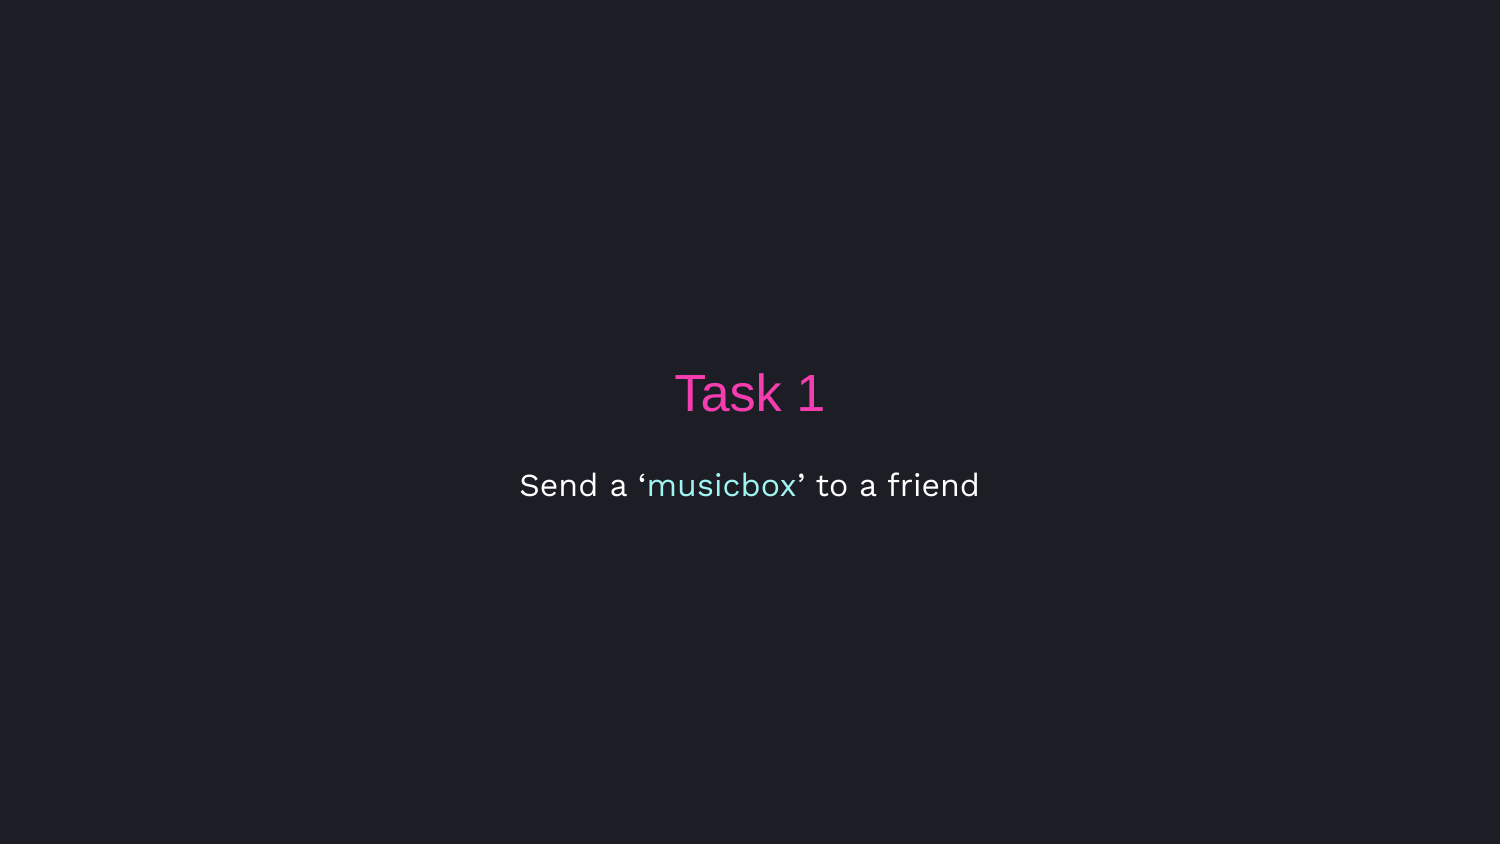

# Task 1
Send a ‘musicbox’ to a friend